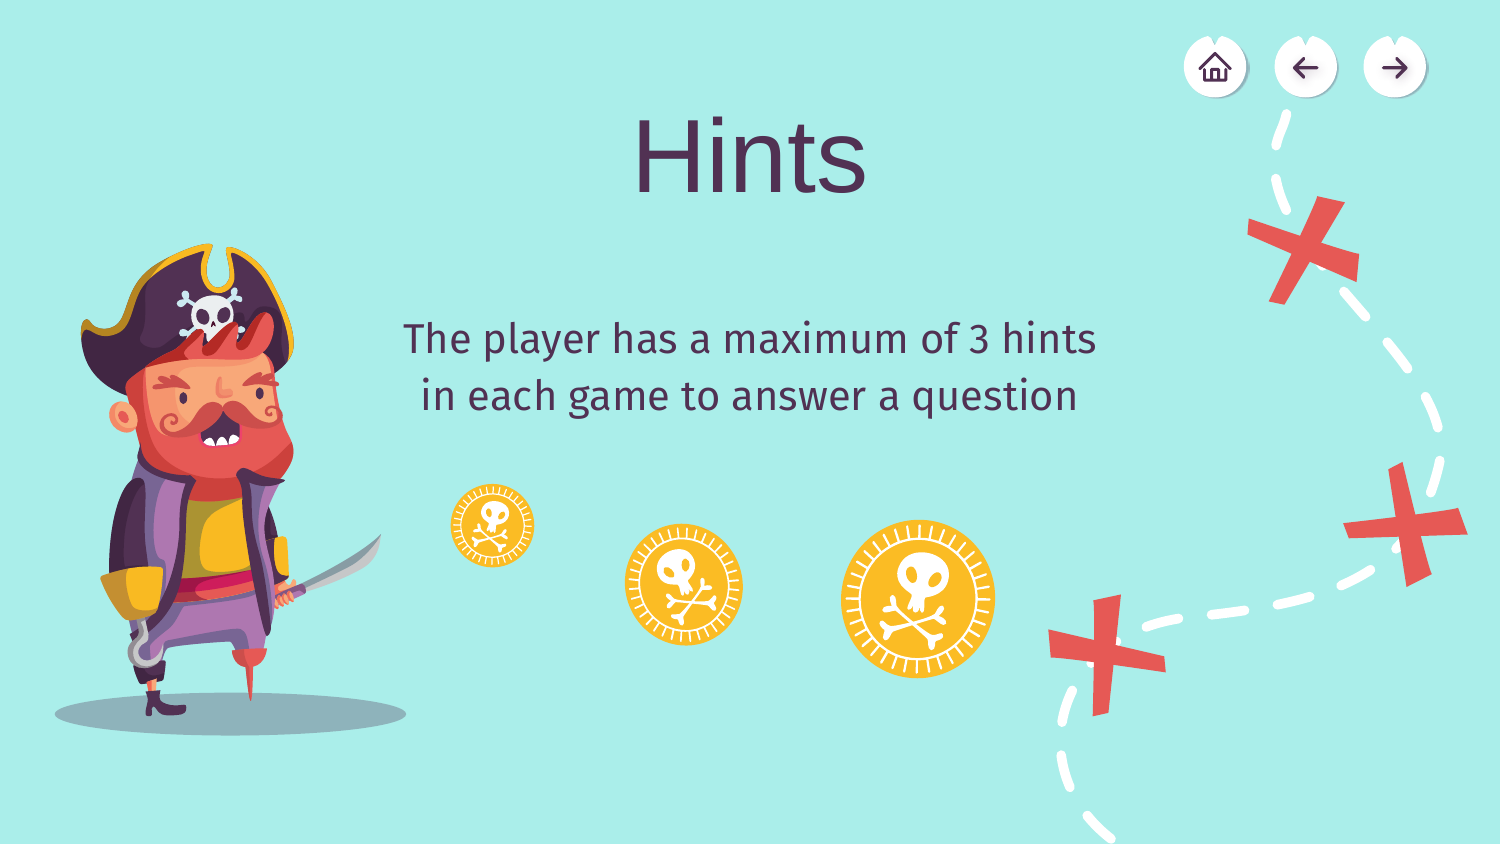

# Hints

The player has a maximum of 3 hints in each game to answer a question